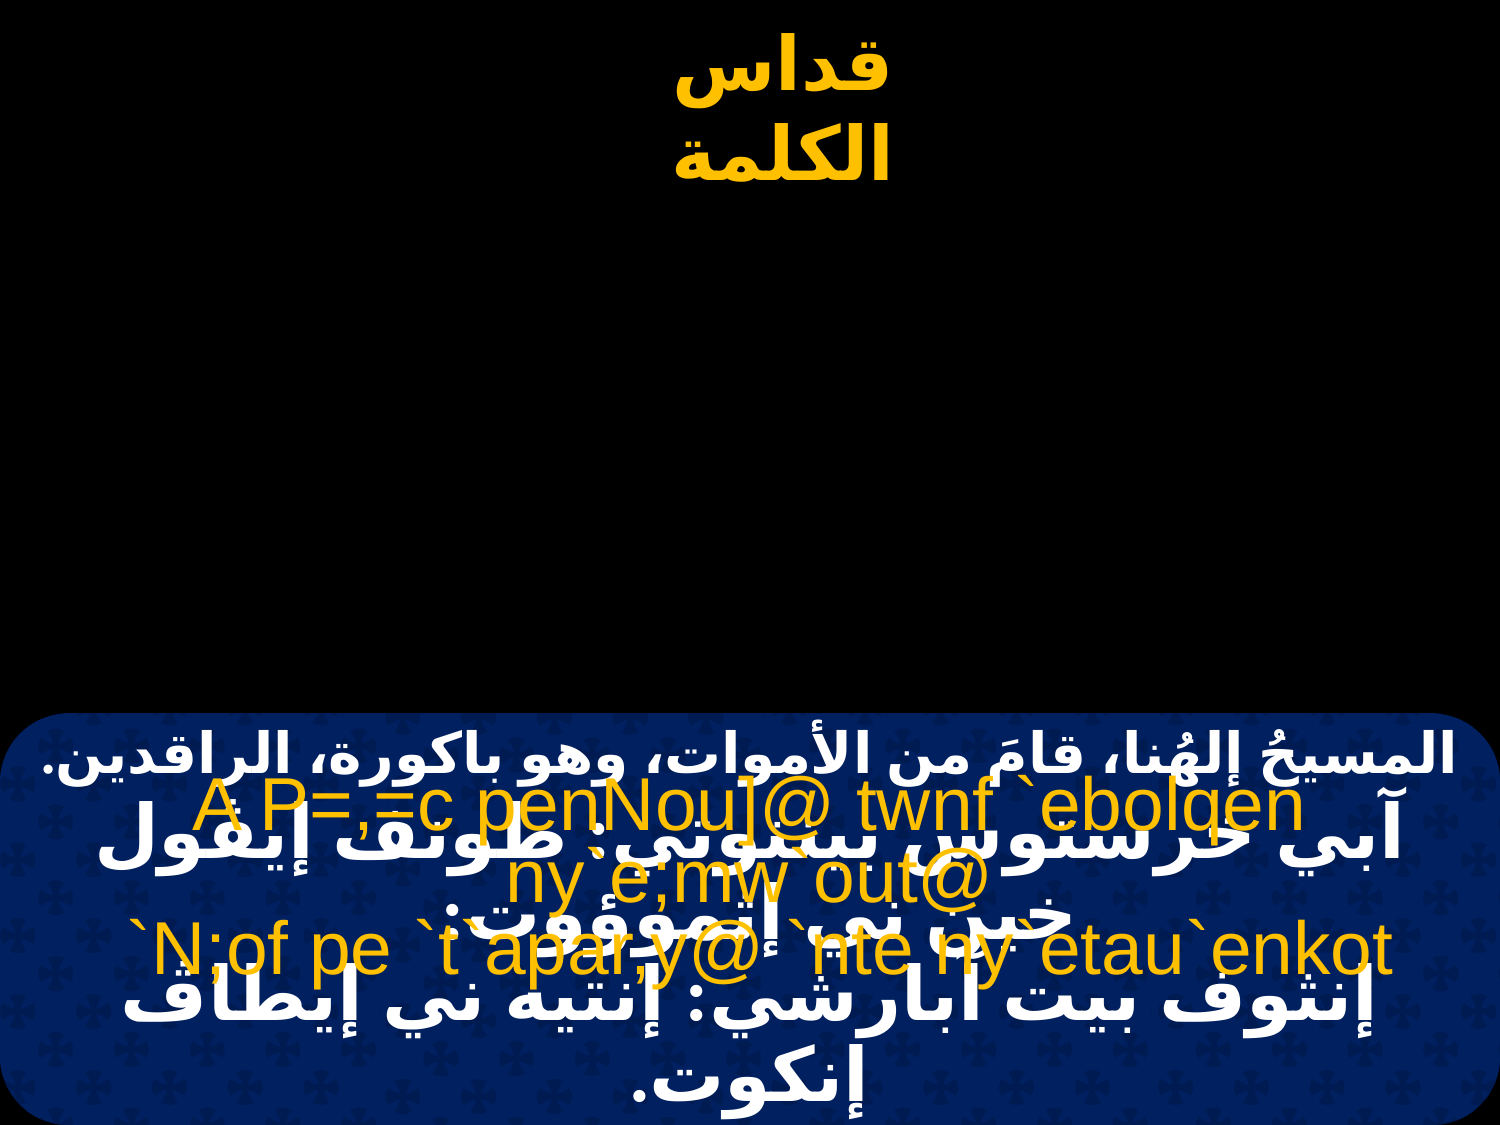

# المسيحُ إلهُنا، قامَ من الأموات، وهو باكورة، الراقدين.
A P=,=c penNou]@ twnf `ebolqen ny`e;mw`out@
 `N;of pe `t`apar,y@ `nte ny`etau`enkot
آبي خرستوس بيننوتي: طونف إيڤول خين ني إثموؤوت:
إنثوف بيت آبارشي: إنتيه ني إيطاڤ إنكوت.